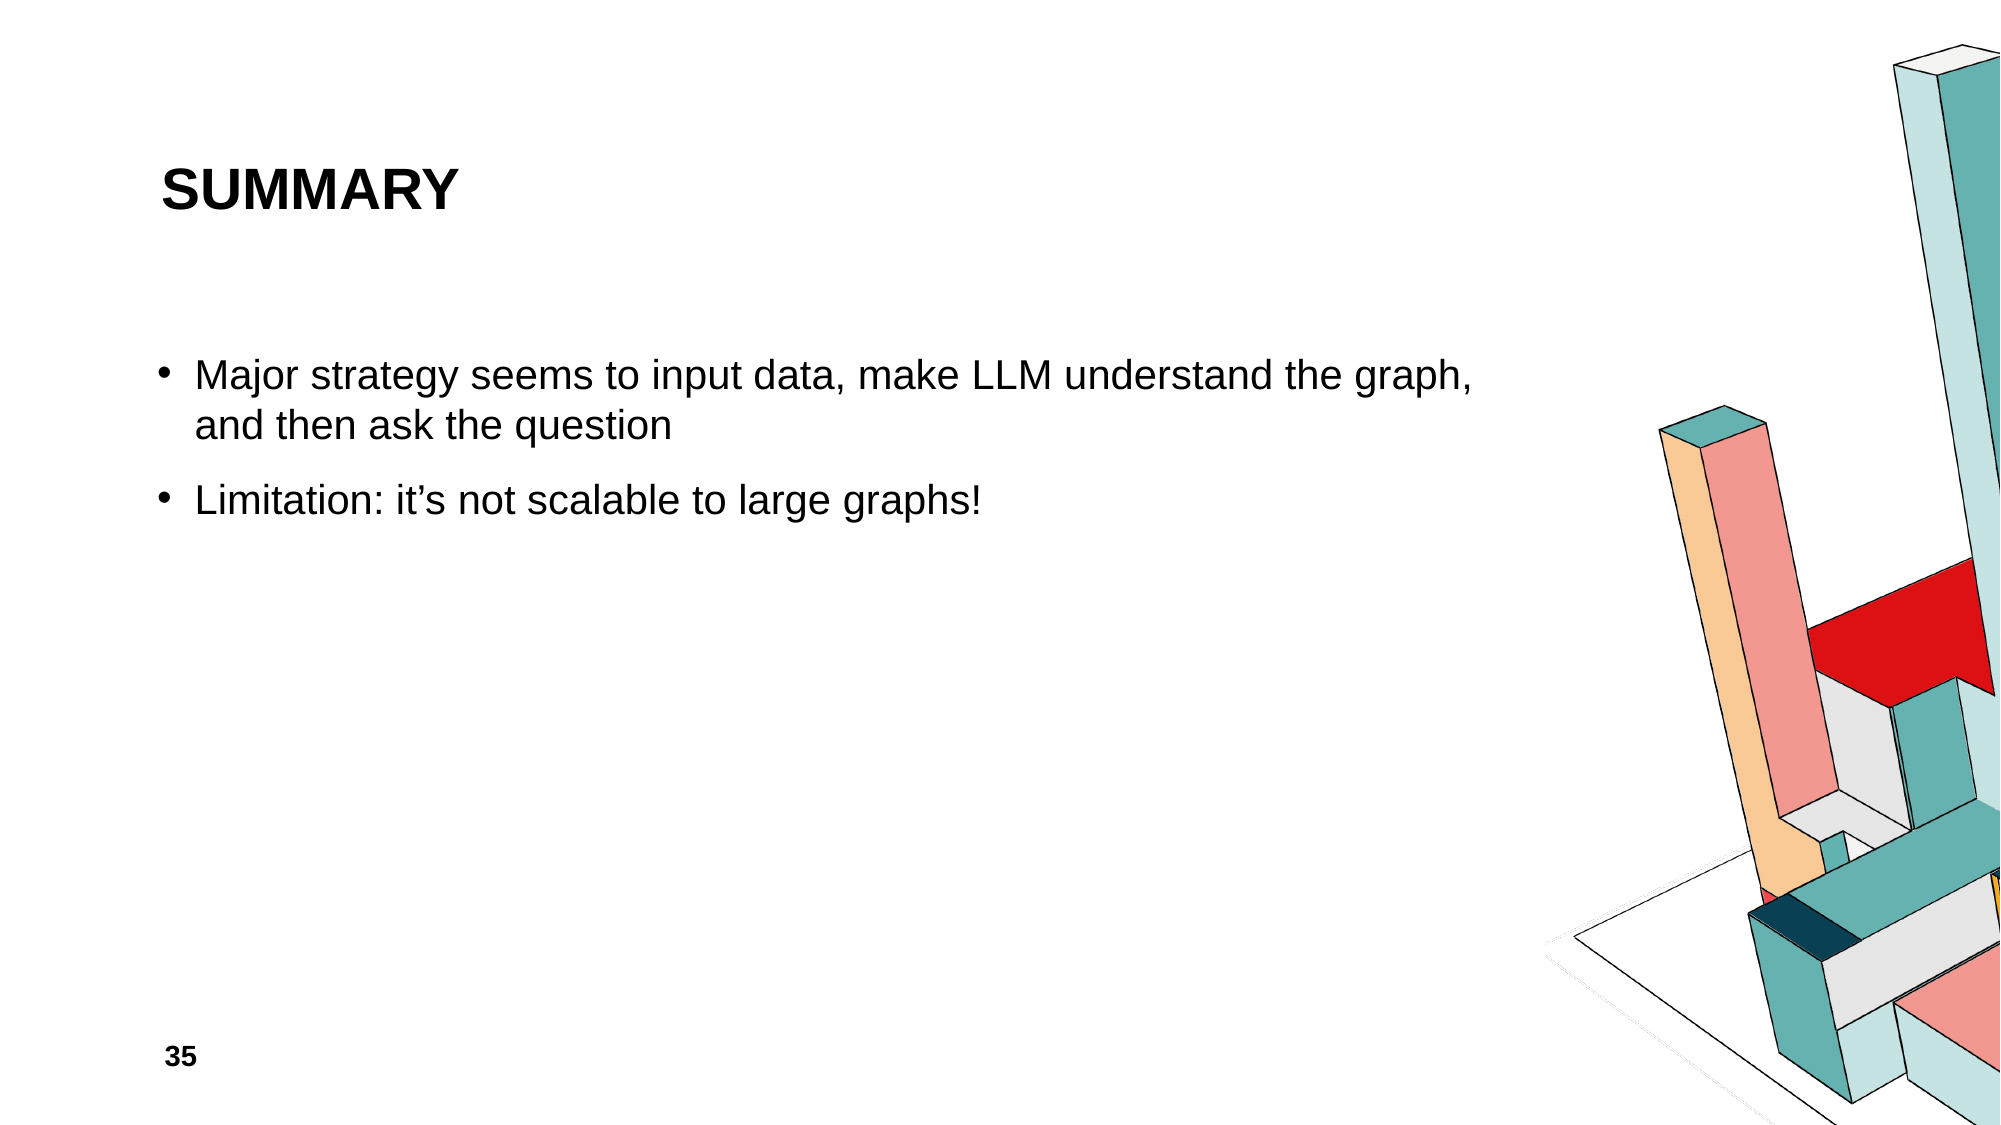

# Summary
Major strategy seems to input data, make LLM understand the graph, and then ask the question
Limitation: it’s not scalable to large graphs!
35